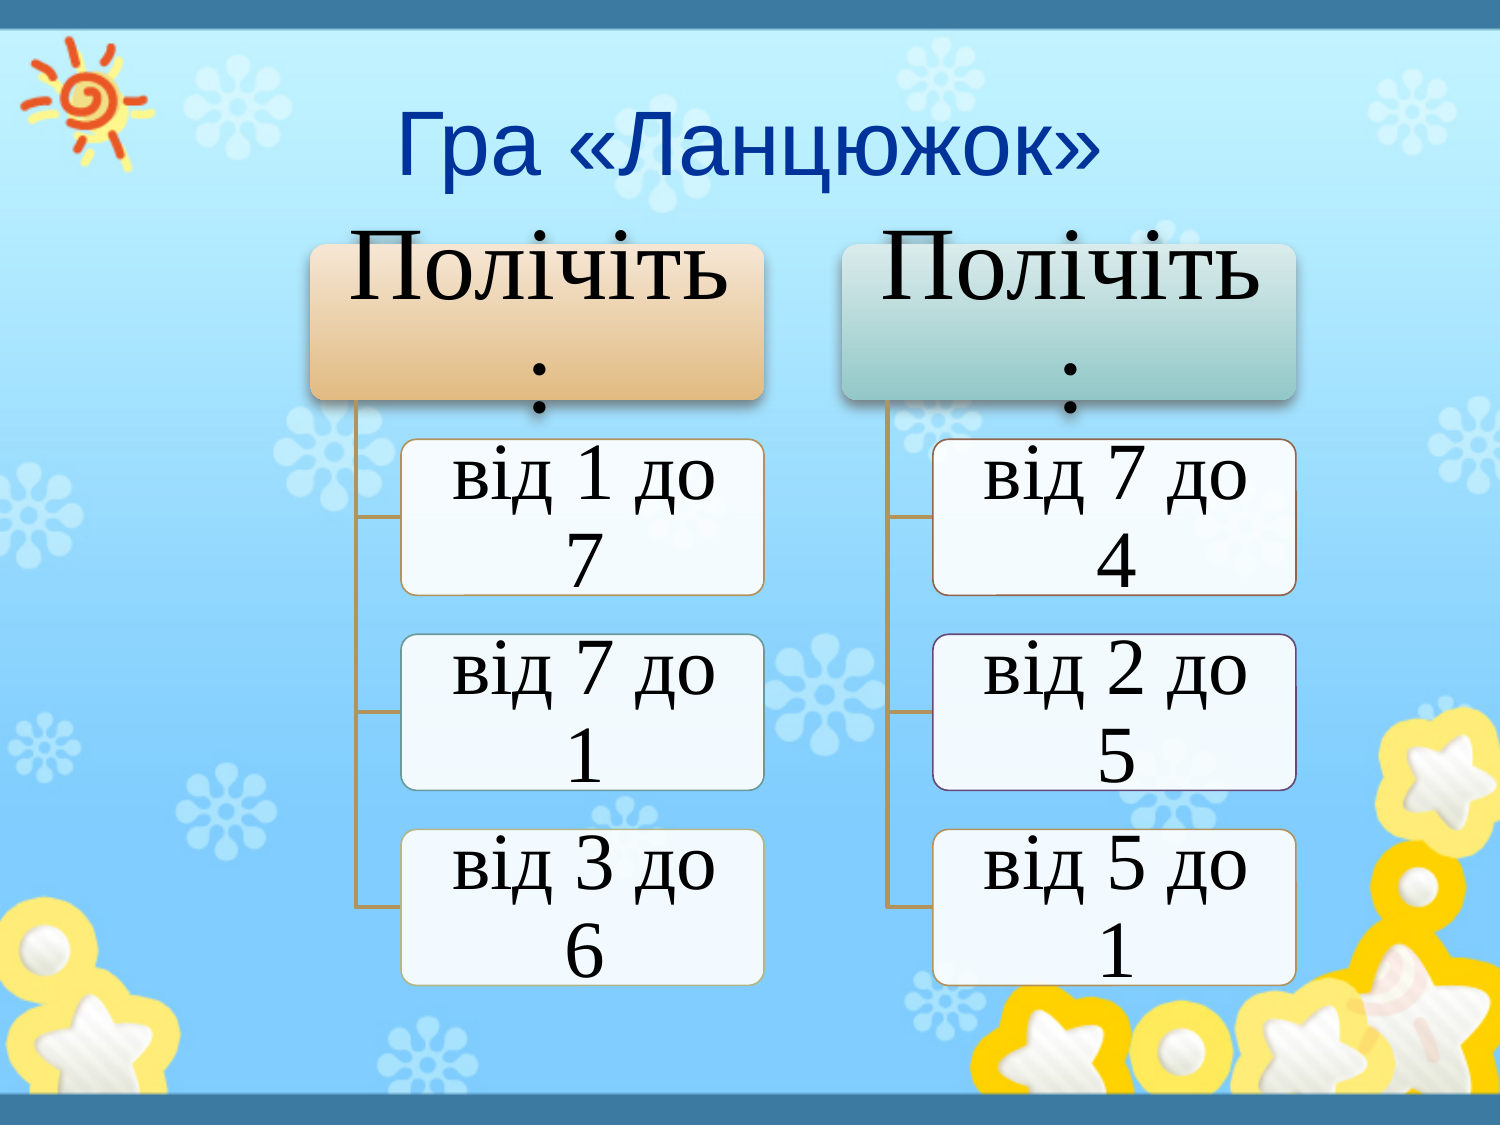

# Гра «Ланцюжок»
Полічіть:
від 1 до 7
від 7 до 1
від 3 до 6
Полічіть:
від 7 до 4
від 2 до 5
від 5 до 1